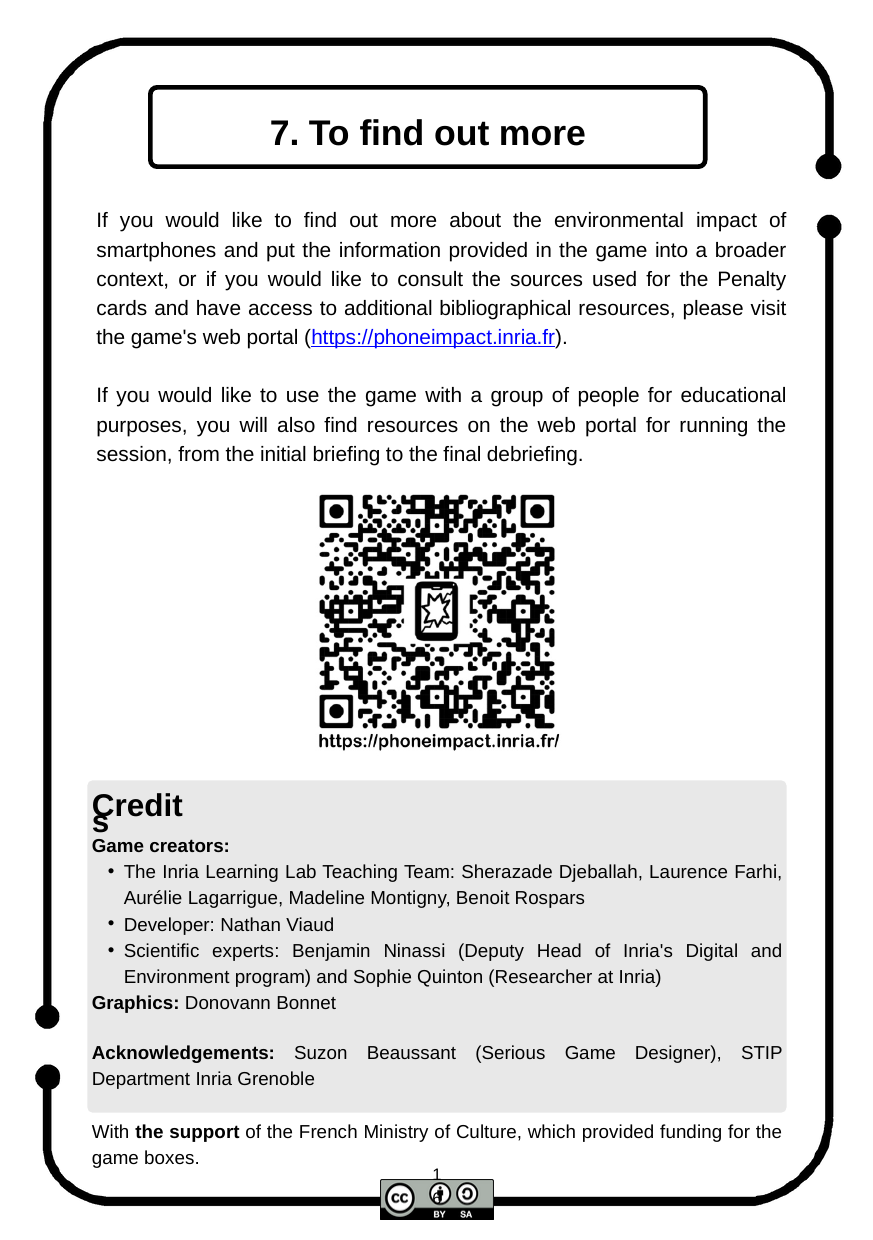

7. To find out more
If you would like to find out more about the environmental impact of smartphones and put the information provided in the game into a broader context, or if you would like to consult the sources used for the Penalty cards and have access to additional bibliographical resources, please visit the game's web portal (https://phoneimpact.inria.fr).

If you would like to use the game with a group of people for educational purposes, you will also find resources on the web portal for running the session, from the initial briefing to the final debriefing.

Credits

Game creators:
The Inria Learning Lab Teaching Team: Sherazade Djeballah, Laurence Farhi, Aurélie Lagarrigue, Madeline Montigny, Benoit Rospars
Developer: Nathan Viaud
Scientific experts: Benjamin Ninassi (Deputy Head of Inria's Digital and Environment program) and Sophie Quinton (Researcher at Inria)
Graphics: Donovann Bonnet

Acknowledgements: Suzon Beaussant (Serious Game Designer), STIP Department Inria Grenoble

With the support of the French Ministry of Culture, which provided funding for the game boxes.
16